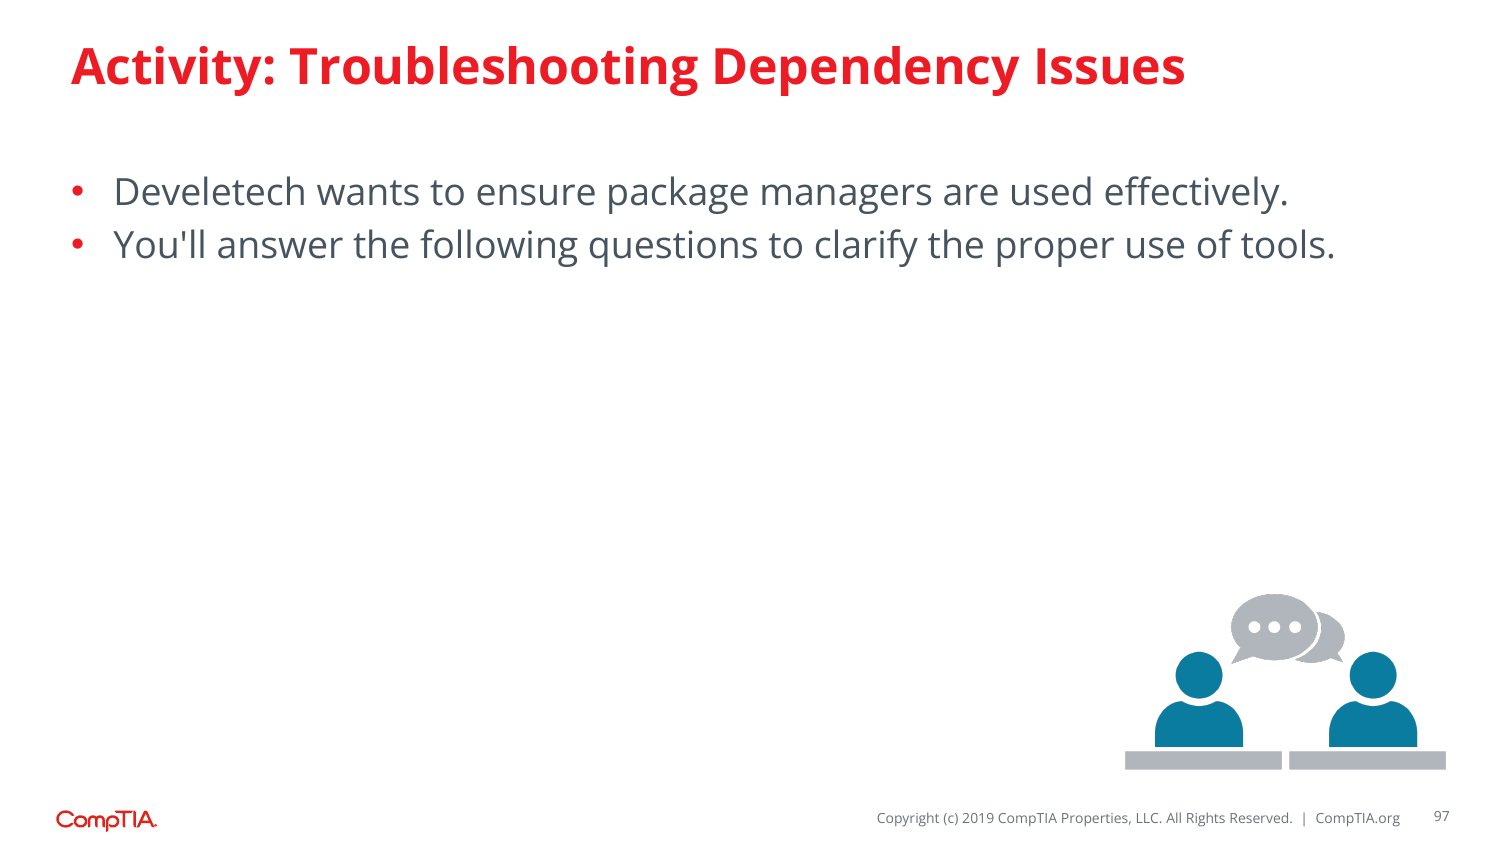

# Activity: Troubleshooting Dependency Issues
Develetech wants to ensure package managers are used effectively.
You'll answer the following questions to clarify the proper use of tools.
97